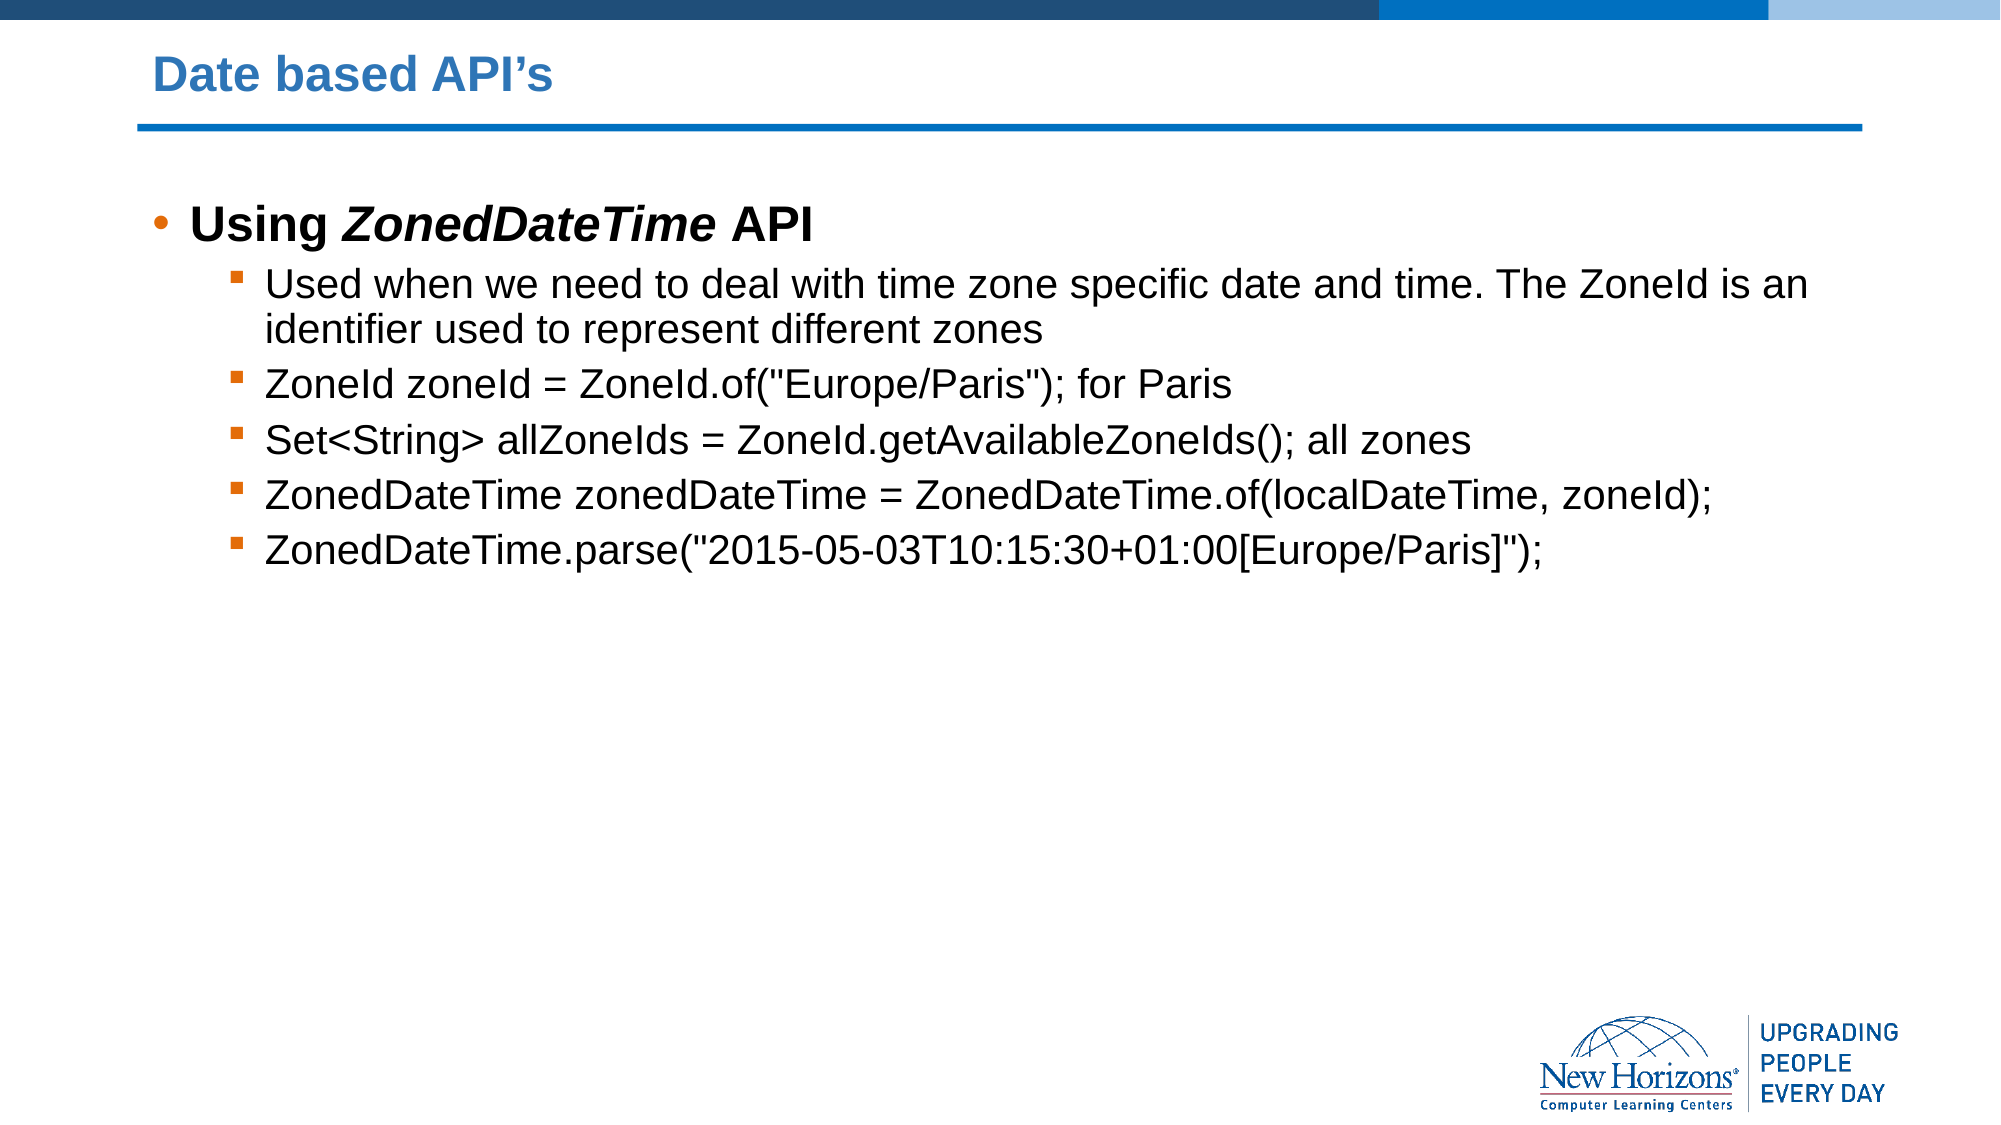

# Date based API’s
Using ZonedDateTime API
Used when we need to deal with time zone specific date and time. The ZoneId is an identifier used to represent different zones
ZoneId zoneId = ZoneId.of("Europe/Paris"); for Paris
Set<String> allZoneIds = ZoneId.getAvailableZoneIds(); all zones
ZonedDateTime zonedDateTime = ZonedDateTime.of(localDateTime, zoneId);
ZonedDateTime.parse("2015-05-03T10:15:30+01:00[Europe/Paris]");